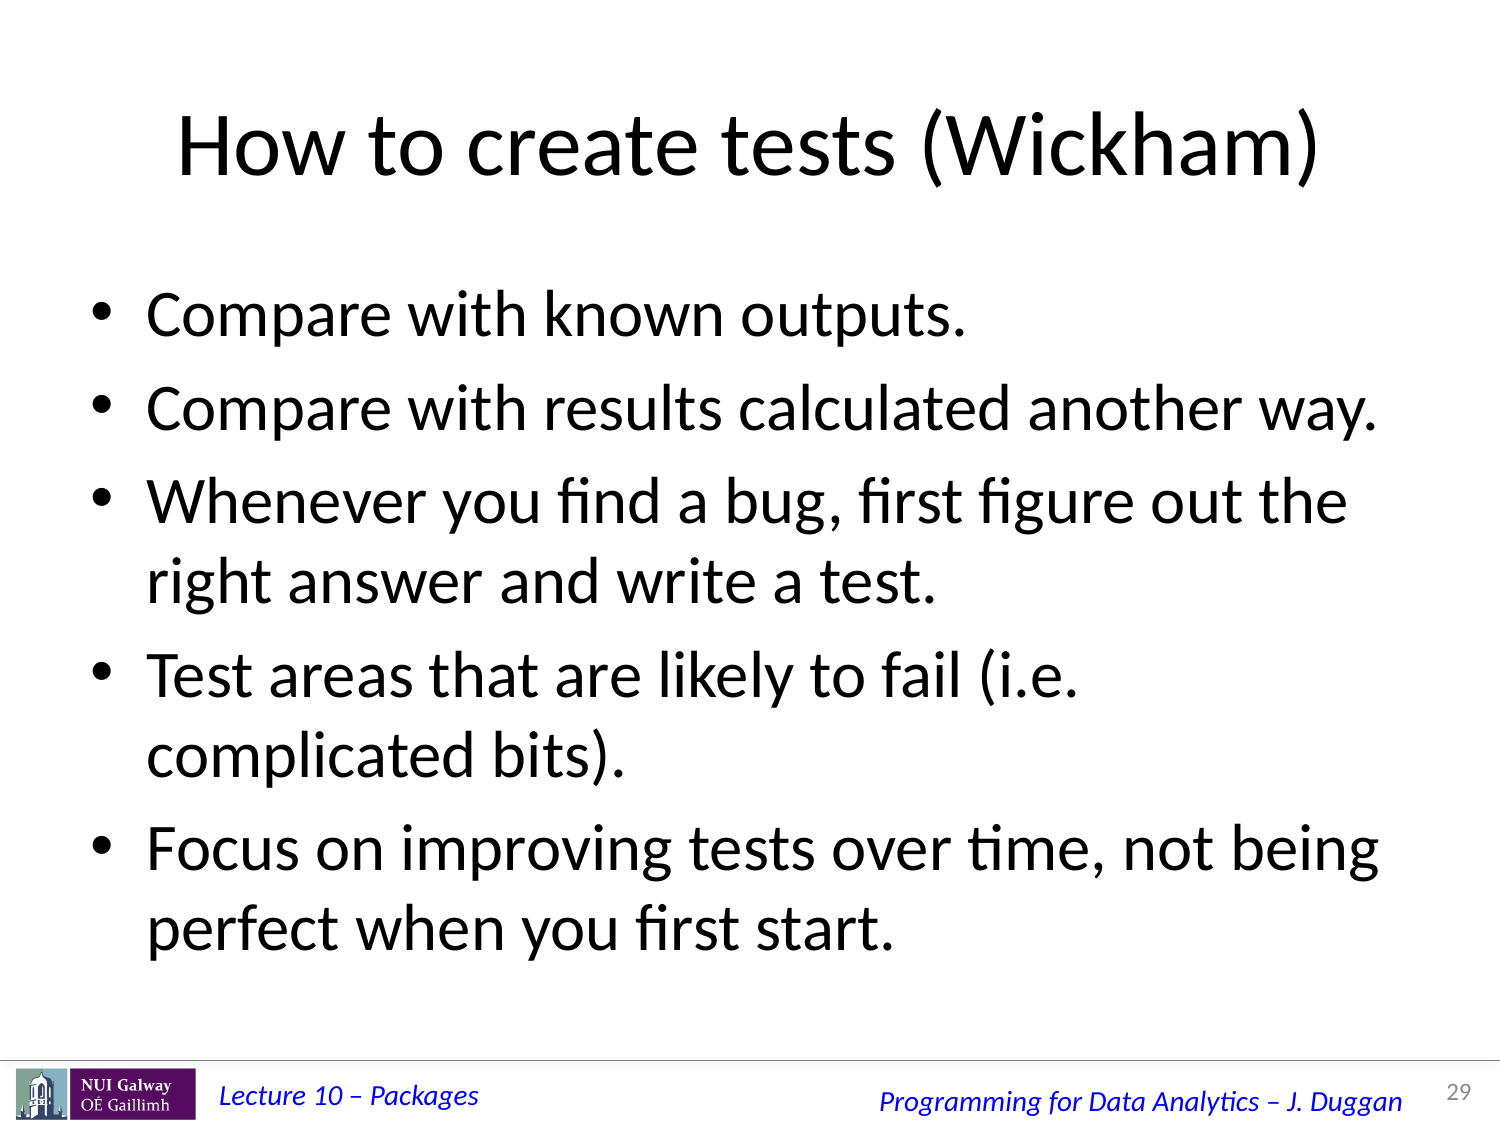

# How to create tests (Wickham)
Compare with known outputs.
Compare with results calculated another way.
Whenever you find a bug, first figure out the right answer and write a test.
Test areas that are likely to fail (i.e. complicated bits).
Focus on improving tests over time, not being perfect when you first start.
29